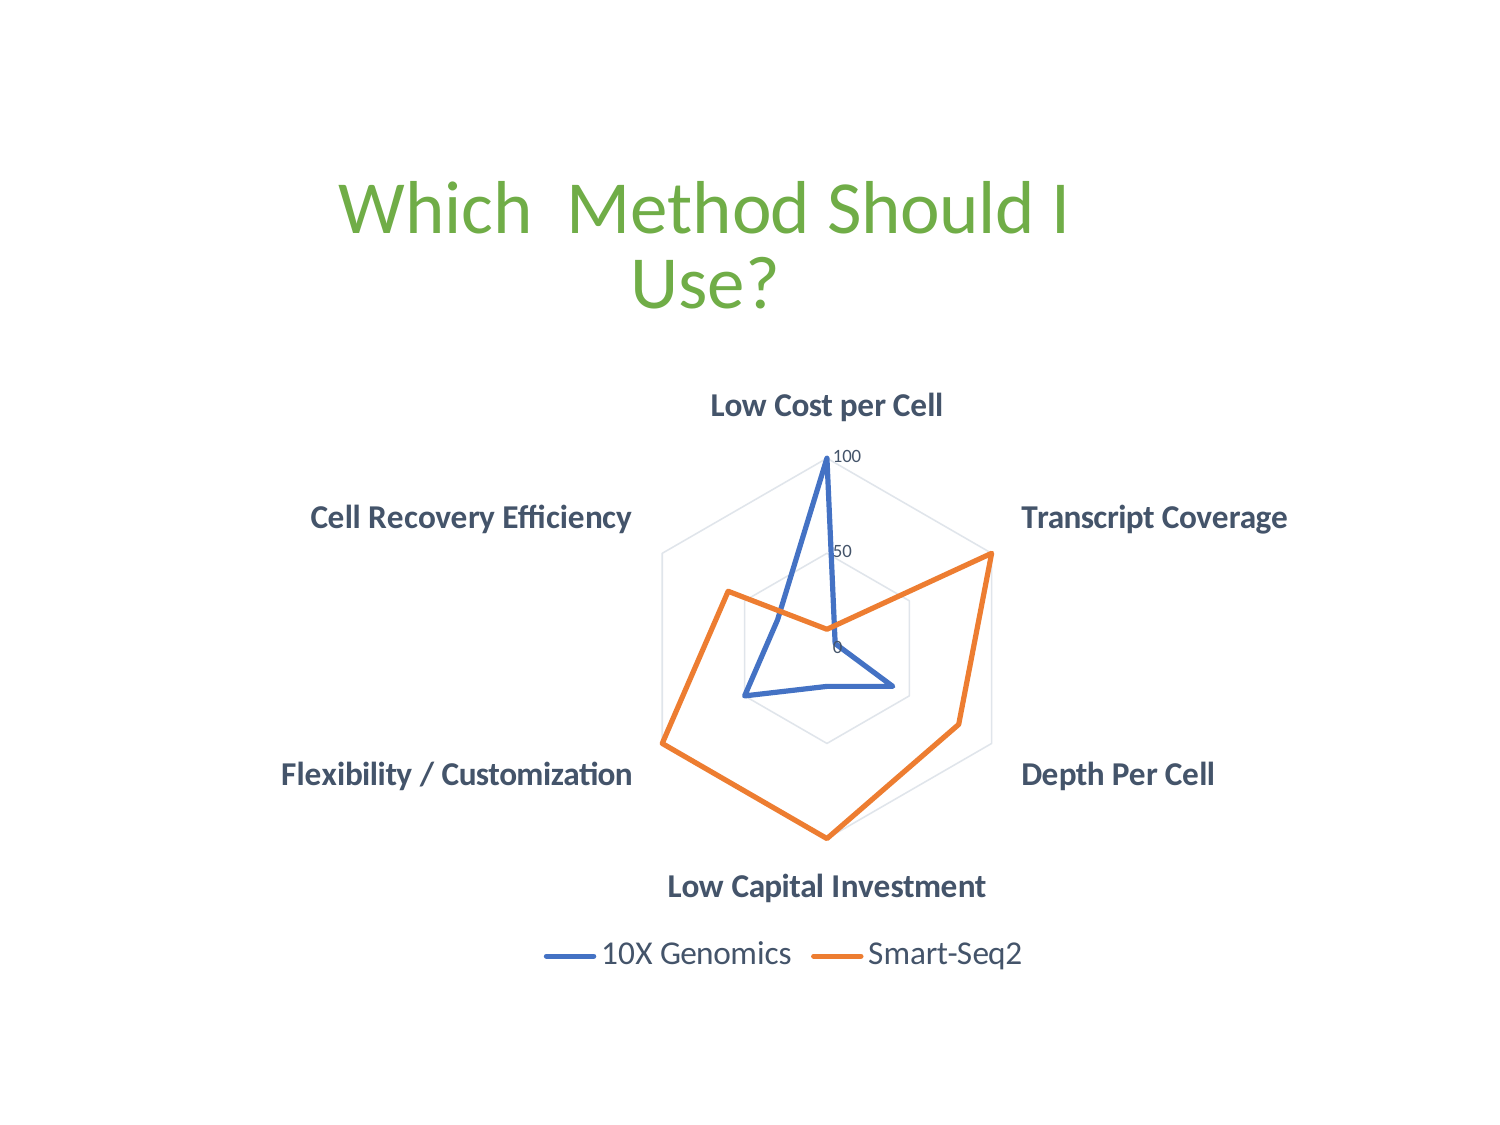

### Chart: Which  Method Should I Use?

| Category |  |  |
|---|---|---|
| Low Cost per Cell | 100.0 | 10.0 |
| Transcript Coverage | 5.0 | 100.0 |
| Depth Per Cell | 40.0 | 80.0 |
| Low Capital Investment | 20.0 | 100.0 |
| Flexibility / Customization | 50.0 | 100.0 |
| Cell Recovery Efficiency | 30.0 | 60.0 |